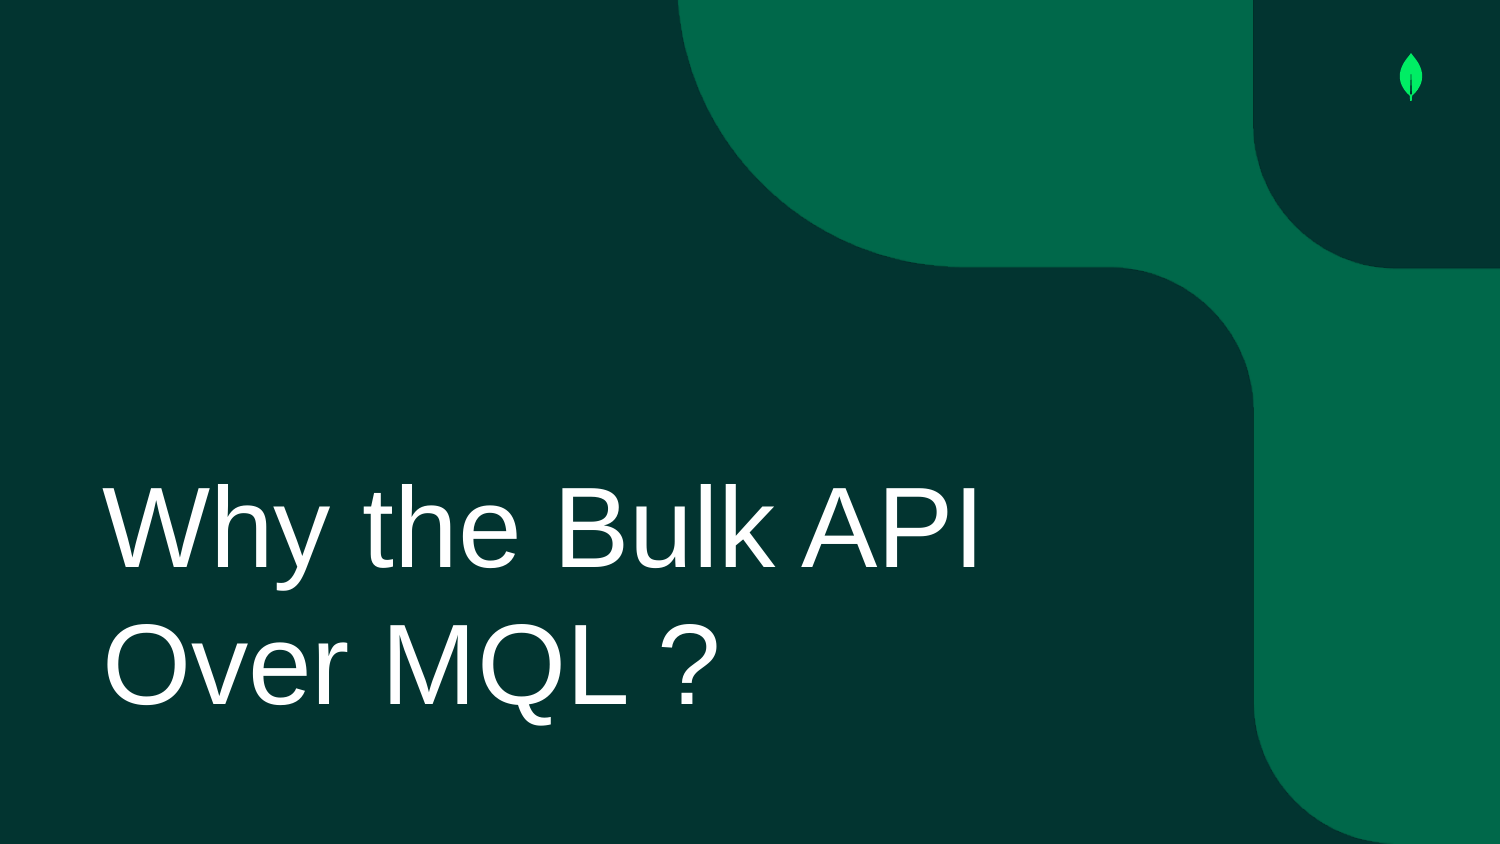

# Why the Bulk API Over MQL ?